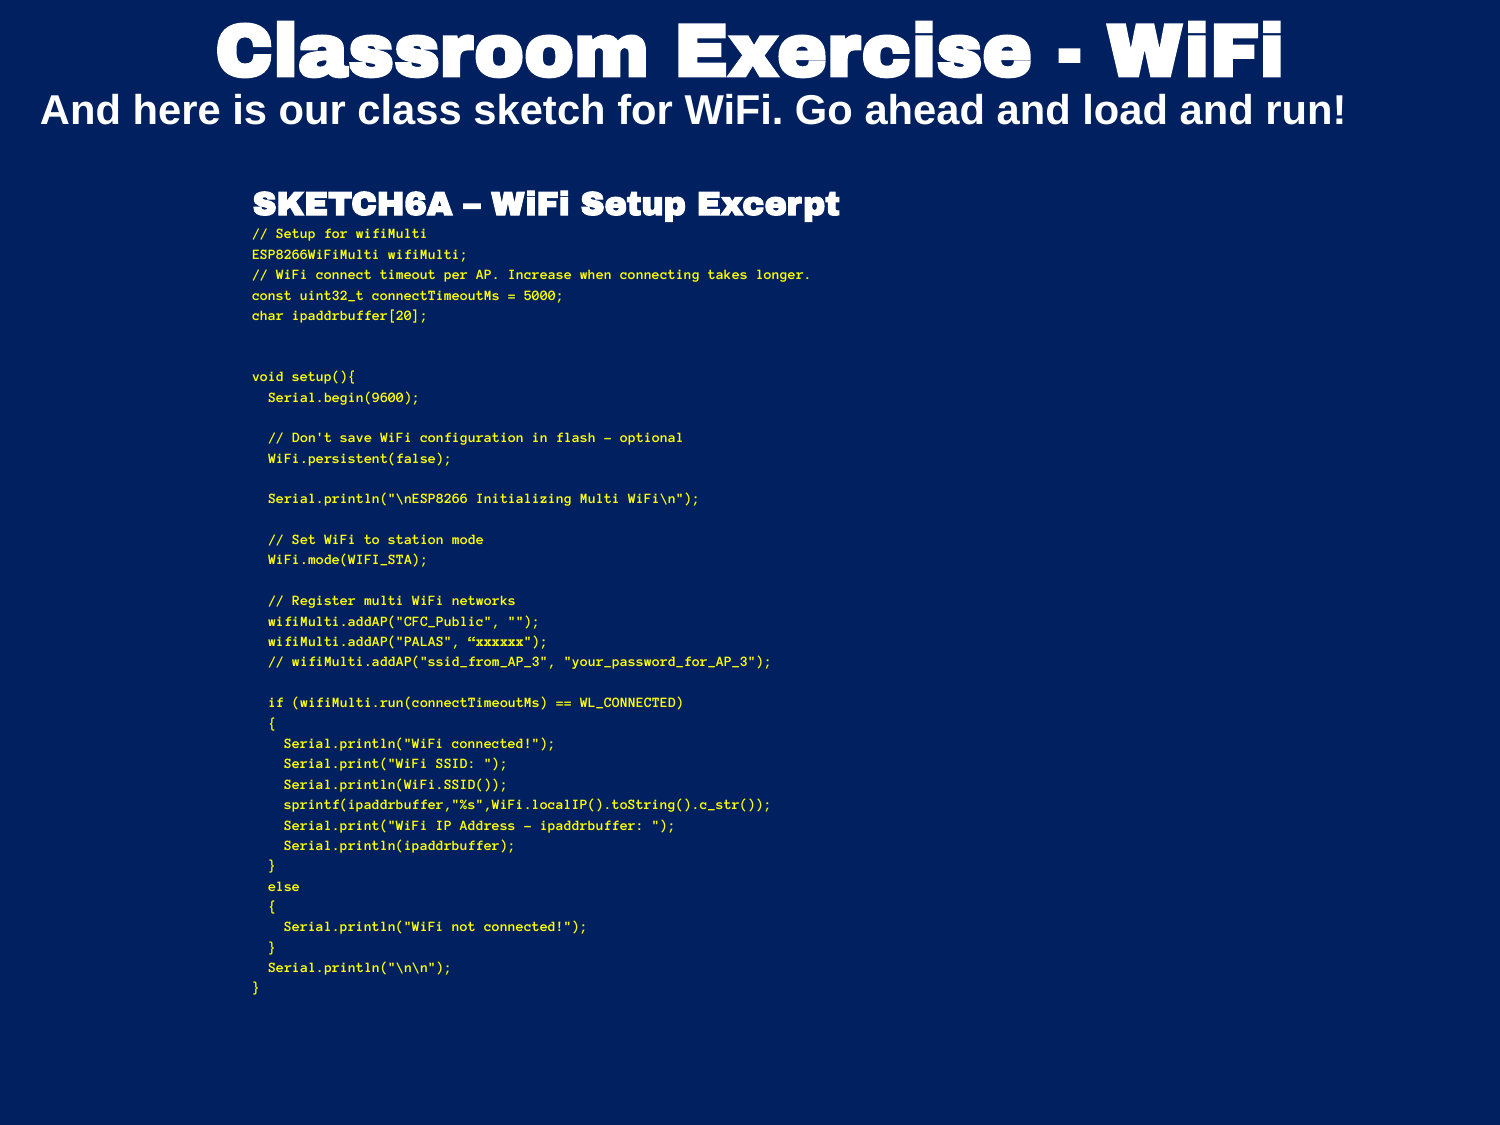

# Classroom Exercise - WiFi
And here is our class sketch for WiFi. Go ahead and load and run!

SKETCH6A – WiFi Setup Excerpt
// Setup for wifiMulti
ESP8266WiFiMulti wifiMulti;
// WiFi connect timeout per AP. Increase when connecting takes longer.
const uint32_t connectTimeoutMs = 5000;
char ipaddrbuffer[20];

void setup(){
  Serial.begin(9600);

  // Don't save WiFi configuration in flash - optional
  WiFi.persistent(false);

  Serial.println("\nESP8266 Initializing Multi WiFi\n");

  // Set WiFi to station mode
  WiFi.mode(WIFI_STA);

  // Register multi WiFi networks
  wifiMulti.addAP("CFC_Public", "");
  wifiMulti.addAP("PALAS", “xxxxxx");
  // wifiMulti.addAP("ssid_from_AP_3", "your_password_for_AP_3");

  if (wifiMulti.run(connectTimeoutMs) == WL_CONNECTED)
  {
    Serial.println("WiFi connected!");
    Serial.print("WiFi SSID: ");
    Serial.println(WiFi.SSID());
    sprintf(ipaddrbuffer,"%s",WiFi.localIP().toString().c_str());
    Serial.print("WiFi IP Address - ipaddrbuffer: ");
    Serial.println(ipaddrbuffer);
  }
  else
  {
    Serial.println("WiFi not connected!");
  }
  Serial.println("\n\n");
}